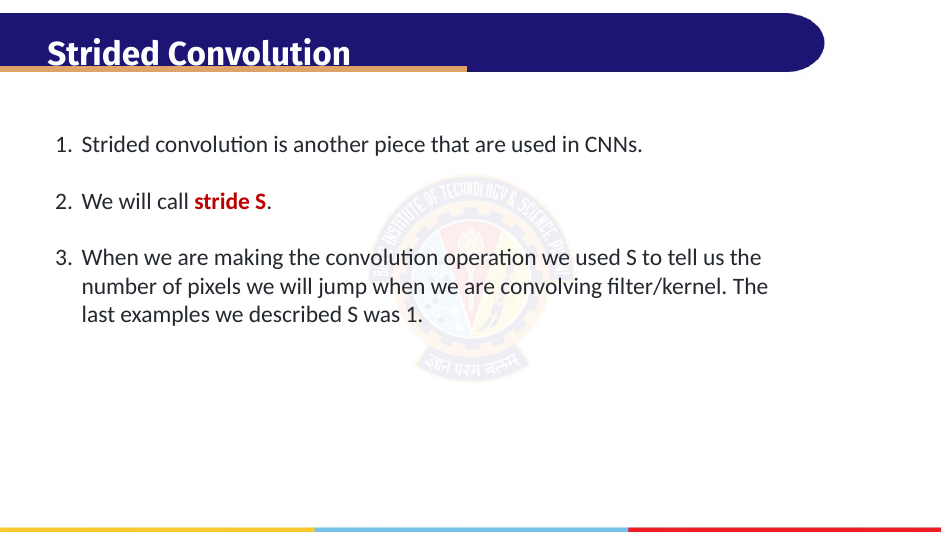

# Strided Convolution

Strided convolution is another piece that are used in CNNs.

We will call stride S.

When we are making the convolution operation we used S to tell us the number of pixels we will jump when we are convolving filter/kernel. The last examples we described S was 1.